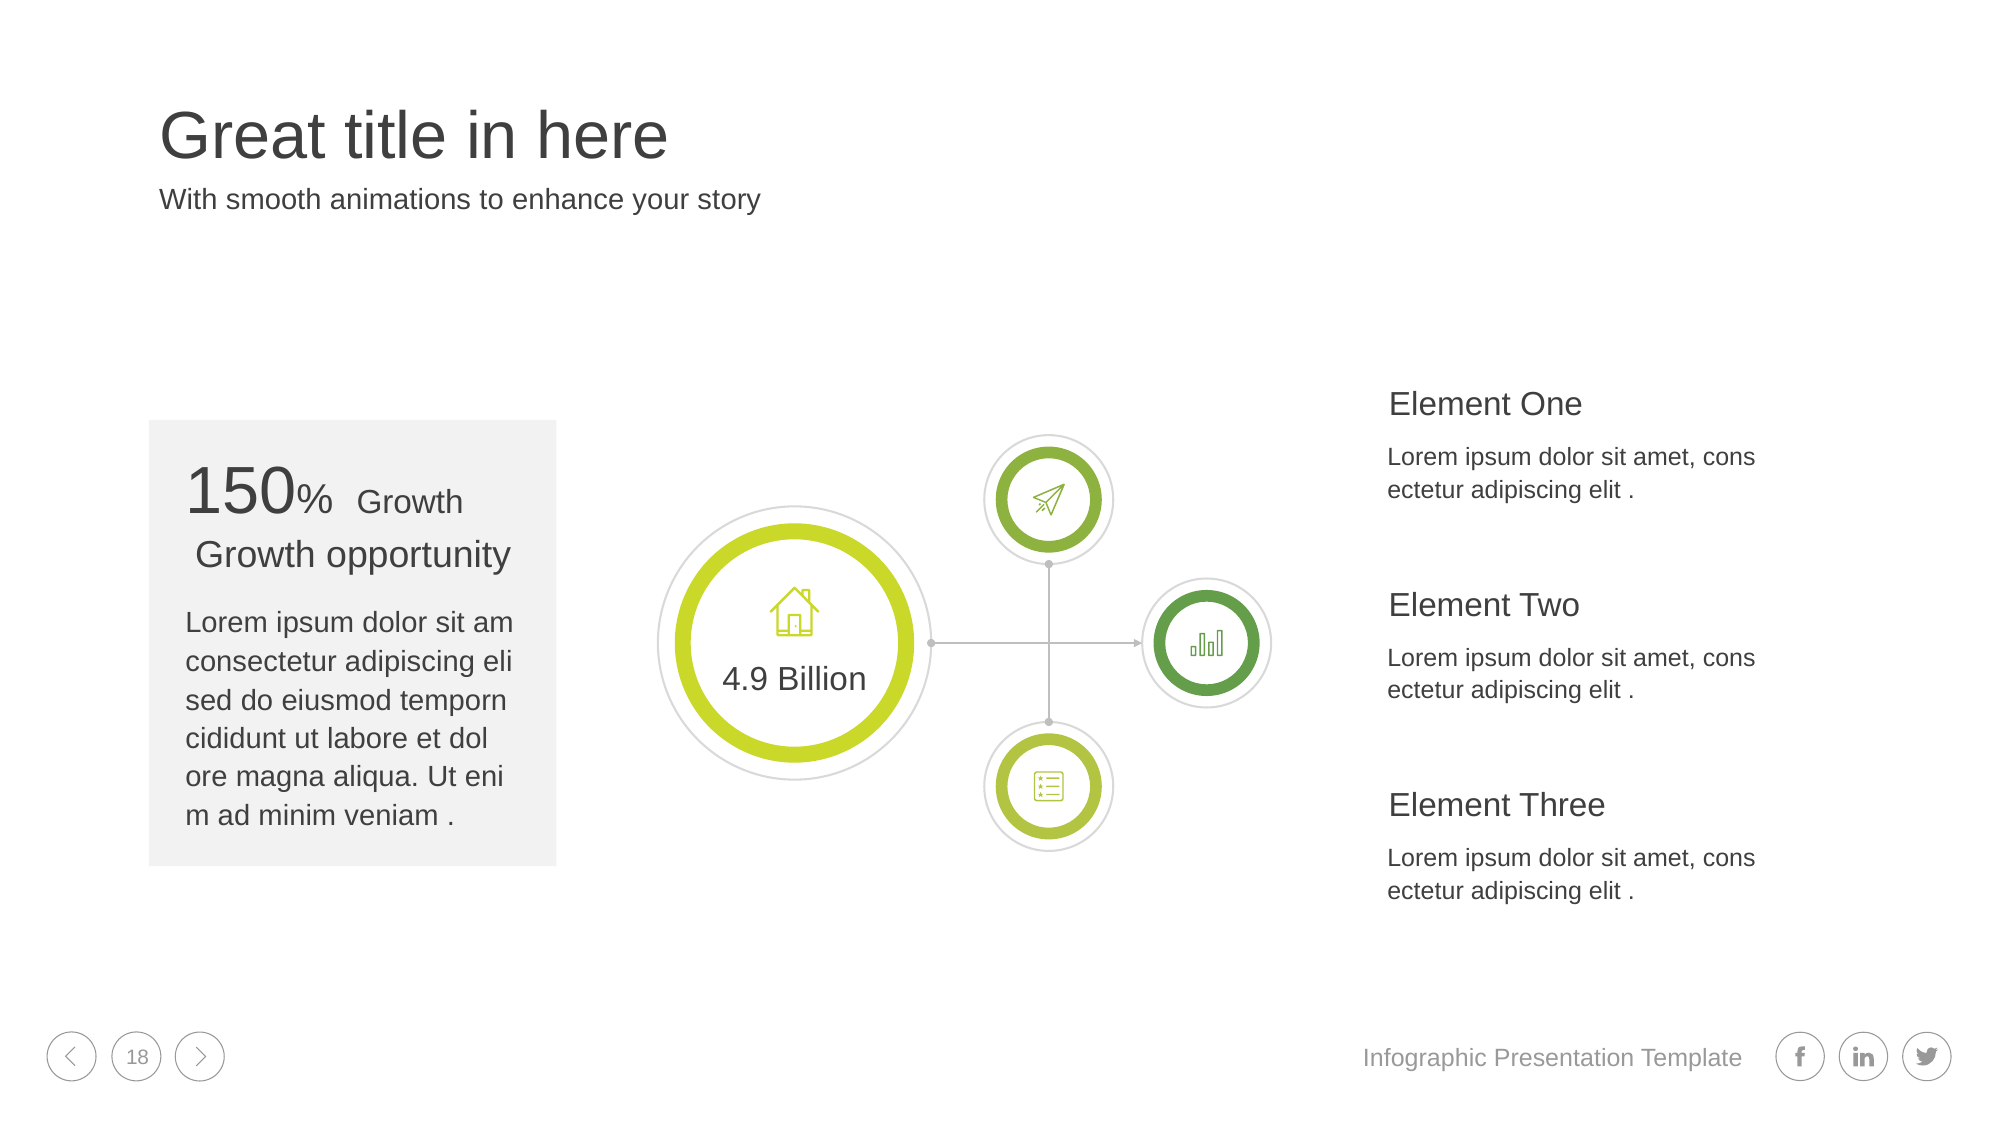

Great title in here
With smooth animations to enhance your story
Element One
Lorem ipsum dolor sit amet, cons ectetur adipiscing elit .

150% Growth
Growth opportunity
Lorem ipsum dolor sit am consectetur adipiscing eli sed do eiusmod temporn cididunt ut labore et dol ore magna aliqua. Ut eni m ad minim veniam .

4.9 Billion

Element Two
Lorem ipsum dolor sit amet, cons ectetur adipiscing elit .
Element Three
Lorem ipsum dolor sit amet, cons ectetur adipiscing elit .
18